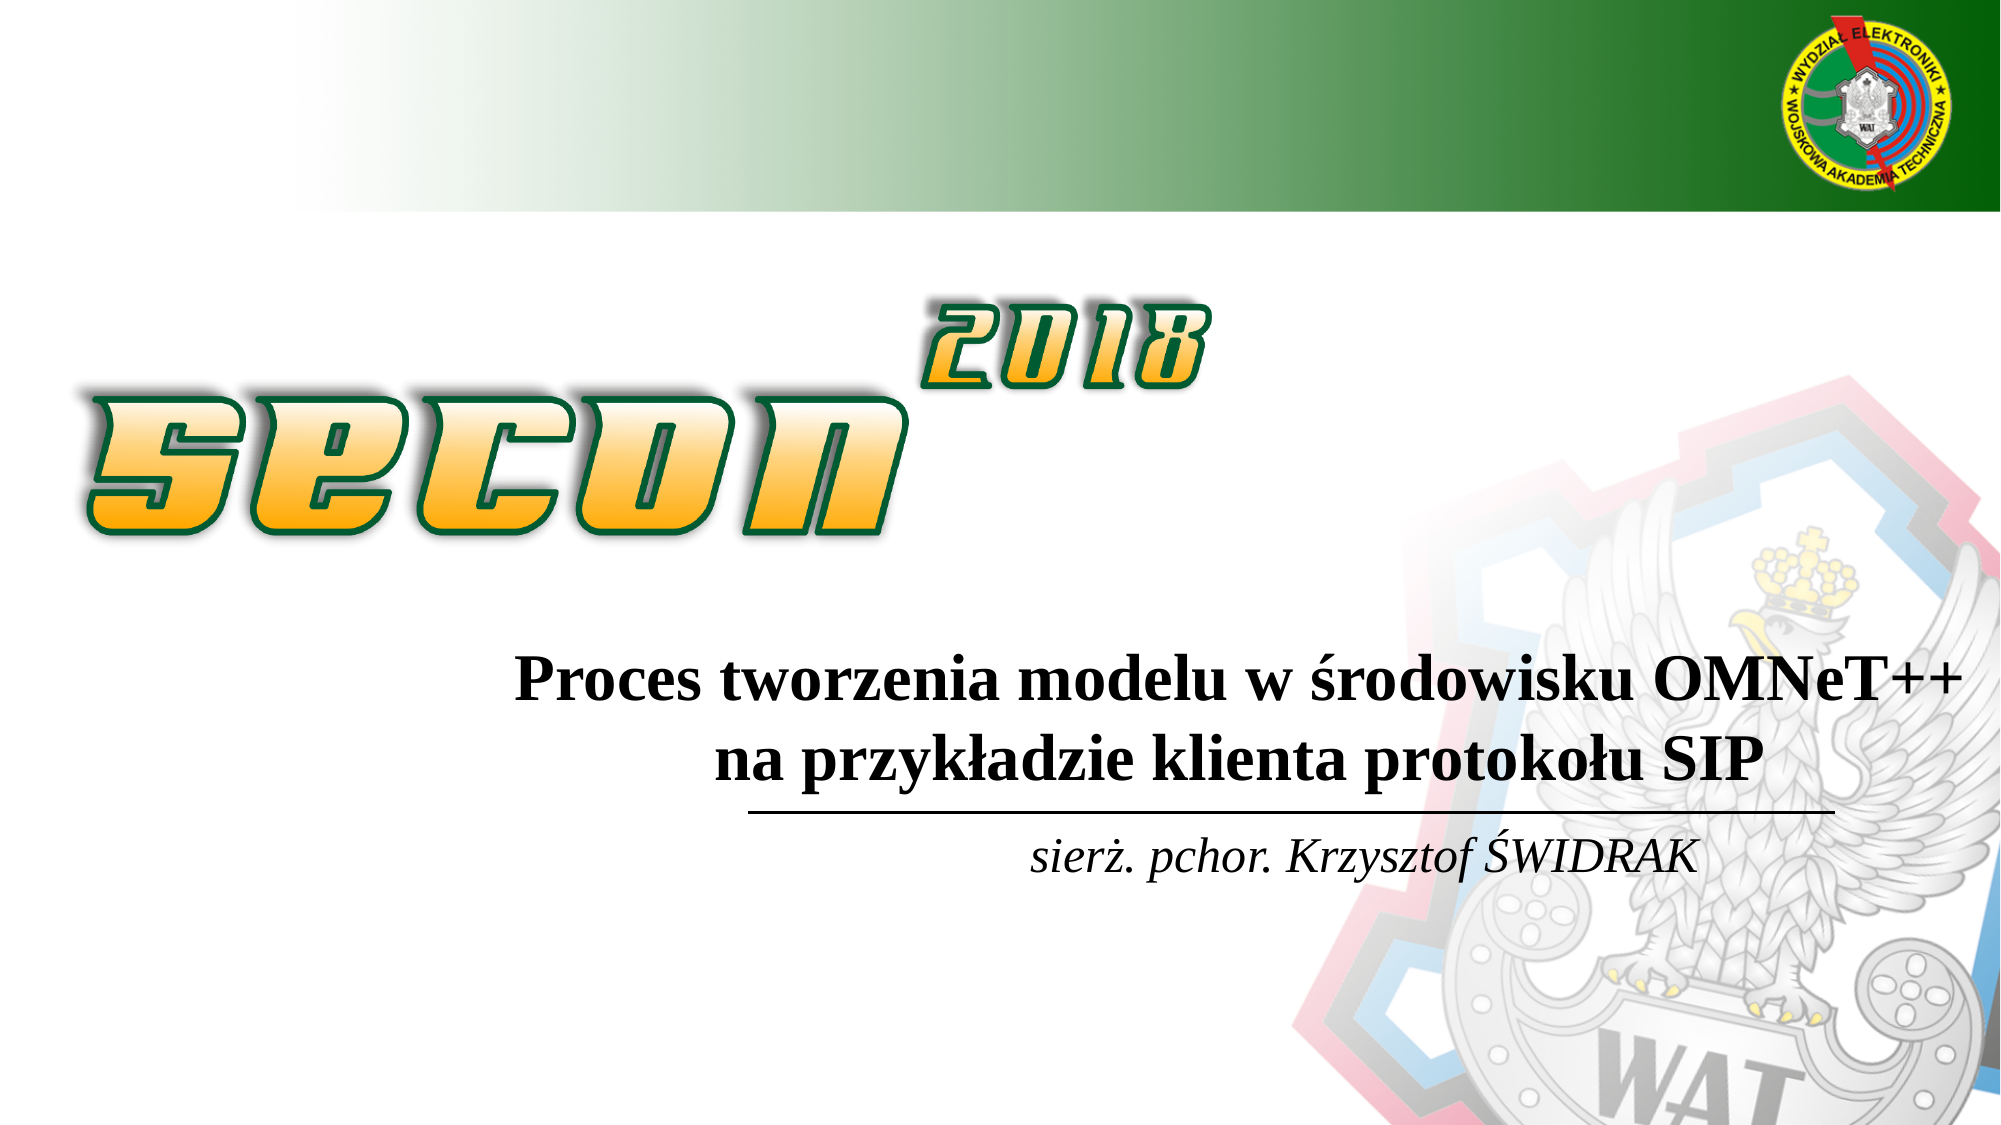

# Proces tworzenia modelu w środowisku OMNeT++ na przykładzie klienta protokołu SIP
sierż. pchor. Krzysztof ŚWIDRAK